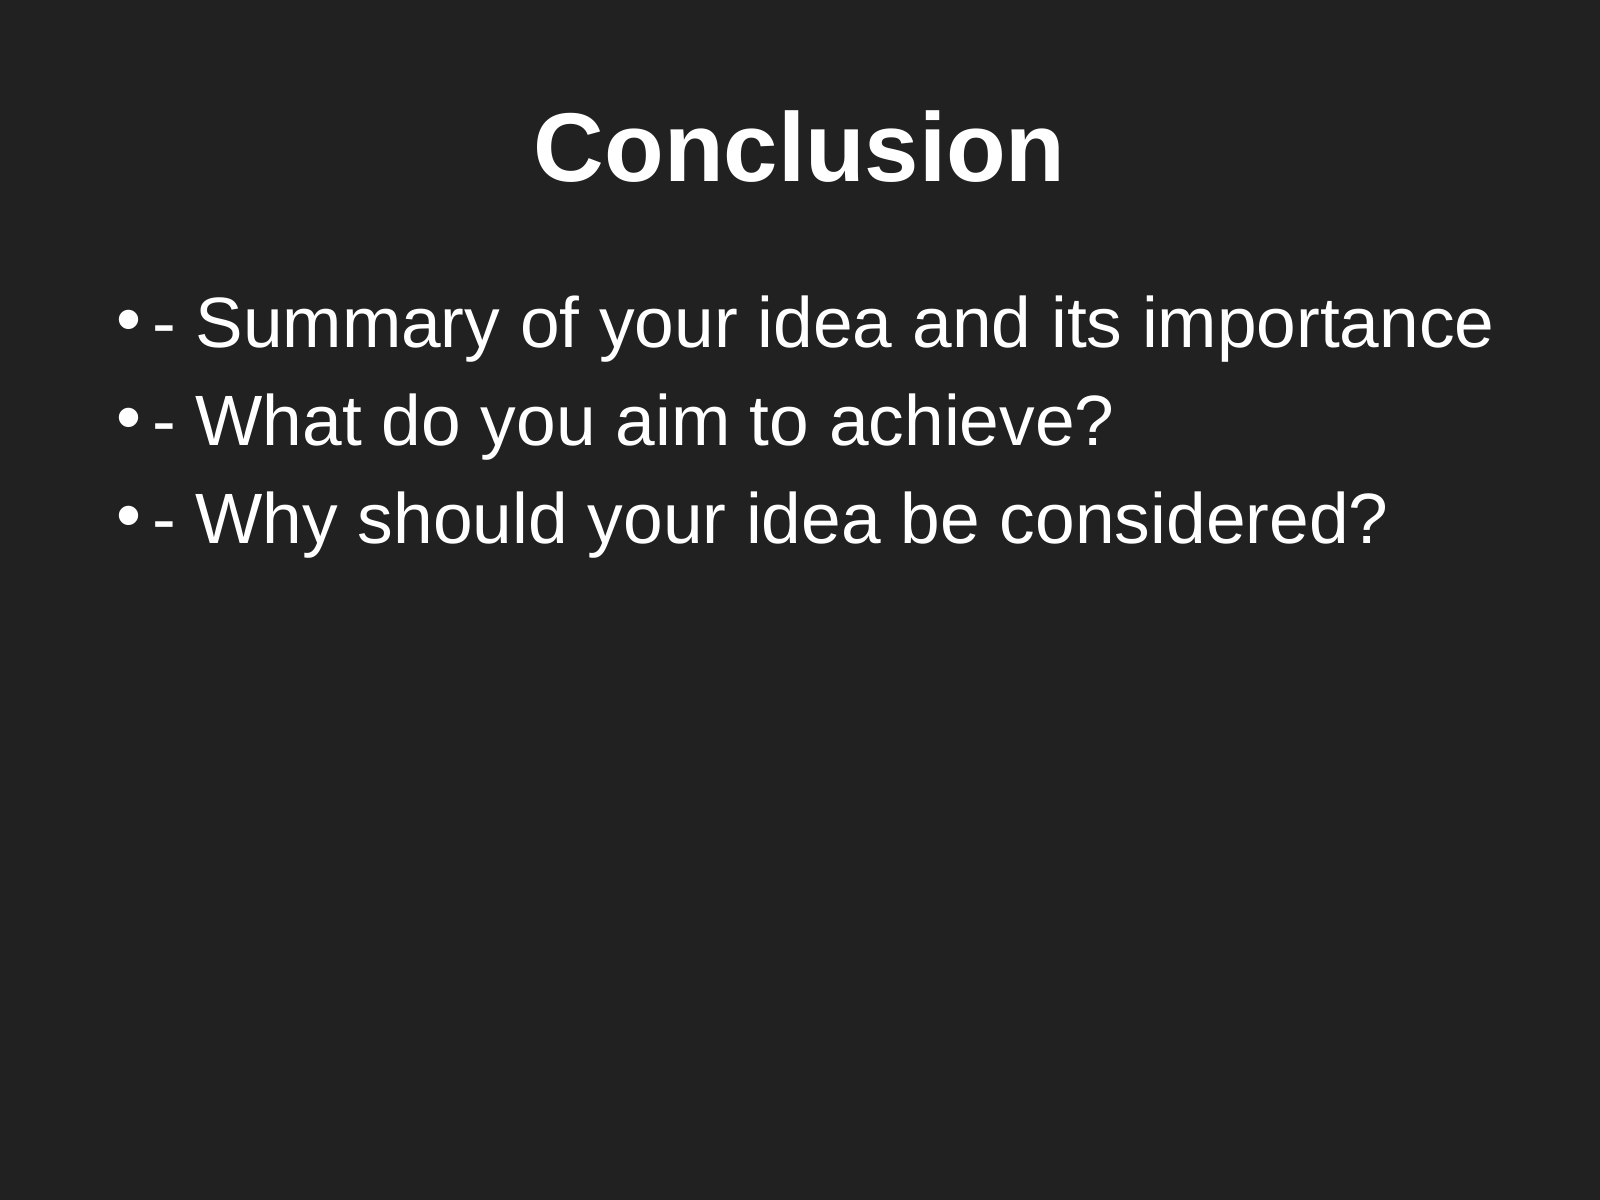

Conclusion

- Summary of your idea and its importance
- What do you aim to achieve?
- Why should your idea be considered?